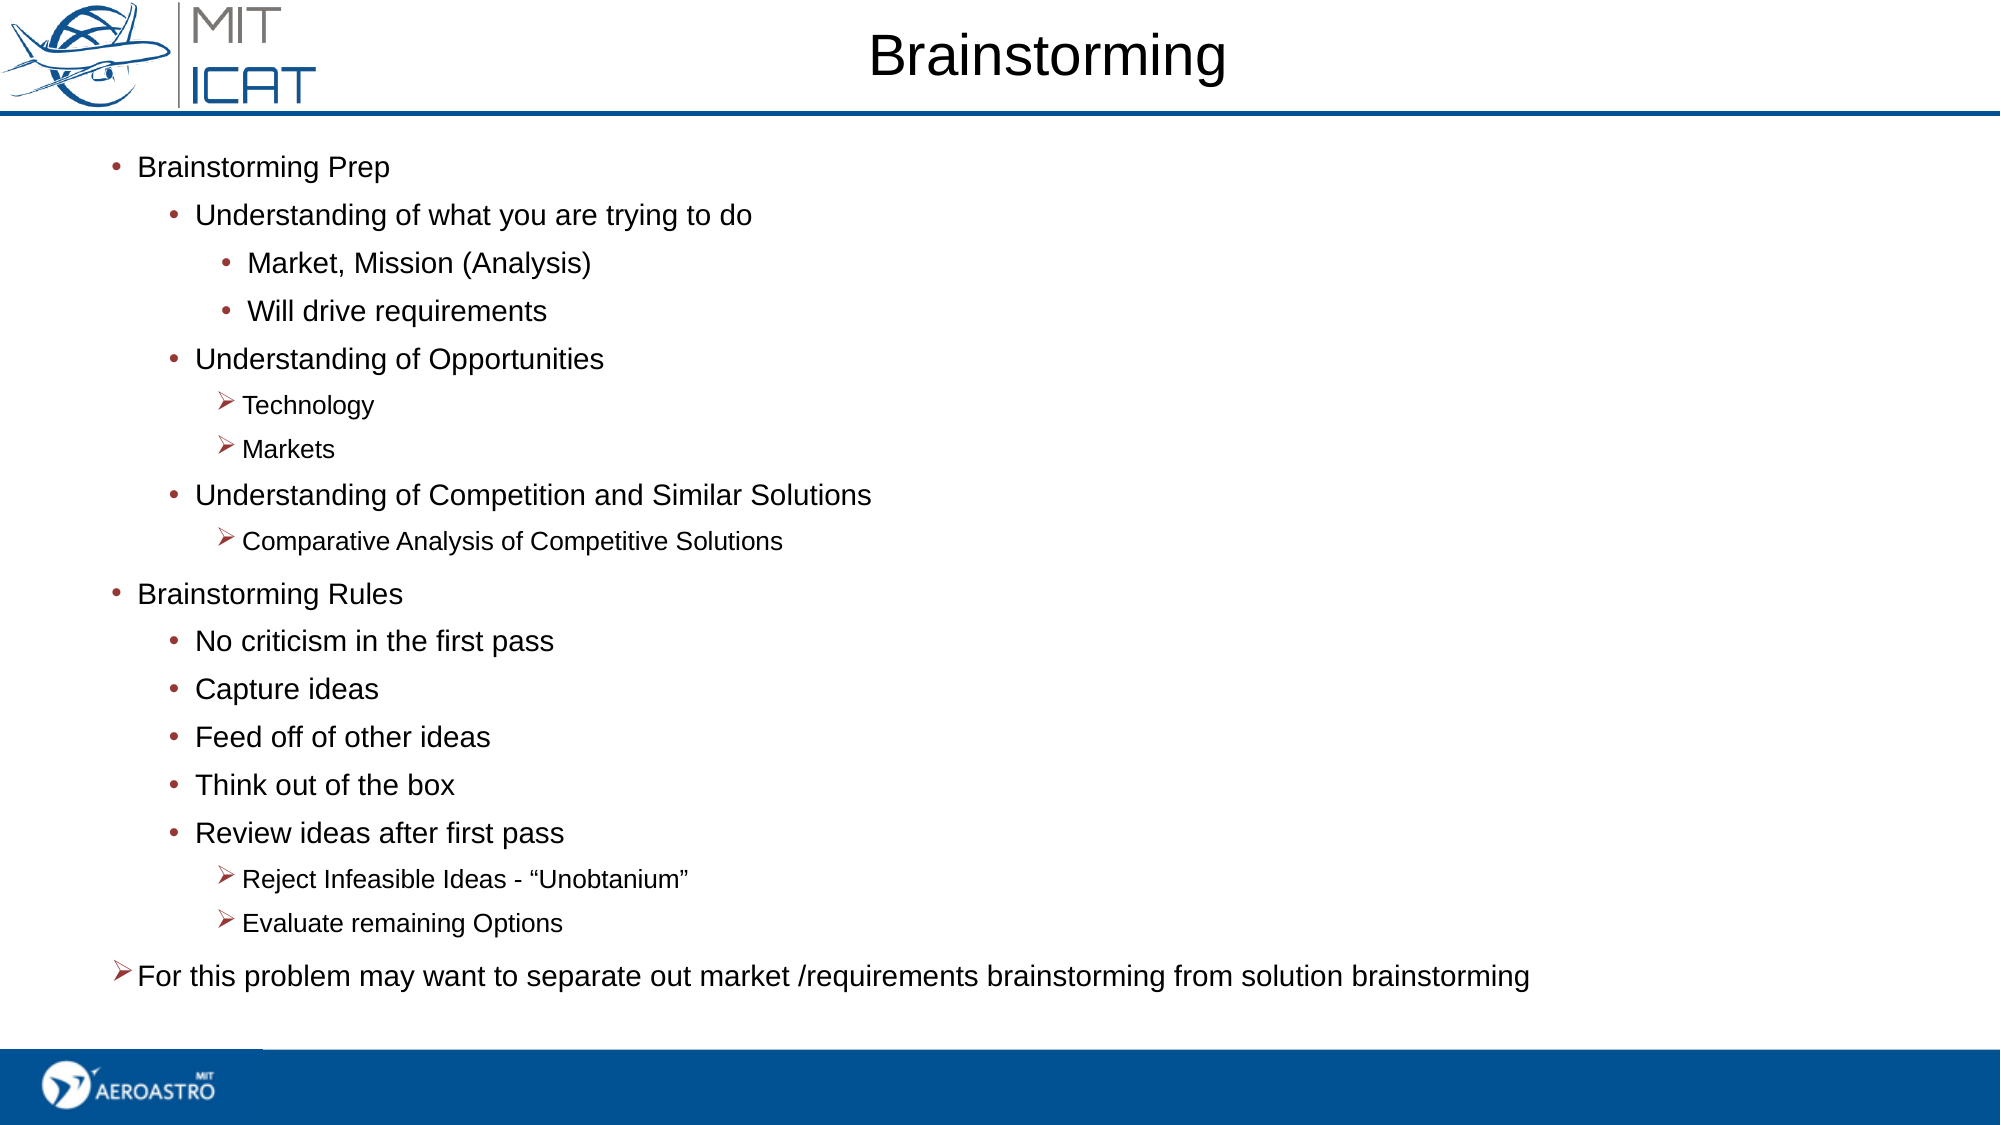

# Brainstorming
Brainstorming Prep
Understanding of what you are trying to do
Market, Mission (Analysis)
Will drive requirements
Understanding of Opportunities
Technology
Markets
Understanding of Competition and Similar Solutions
Comparative Analysis of Competitive Solutions
Brainstorming Rules
No criticism in the first pass
Capture ideas
Feed off of other ideas
Think out of the box
Review ideas after first pass
Reject Infeasible Ideas - “Unobtanium”
Evaluate remaining Options
For this problem may want to separate out market /requirements brainstorming from solution brainstorming